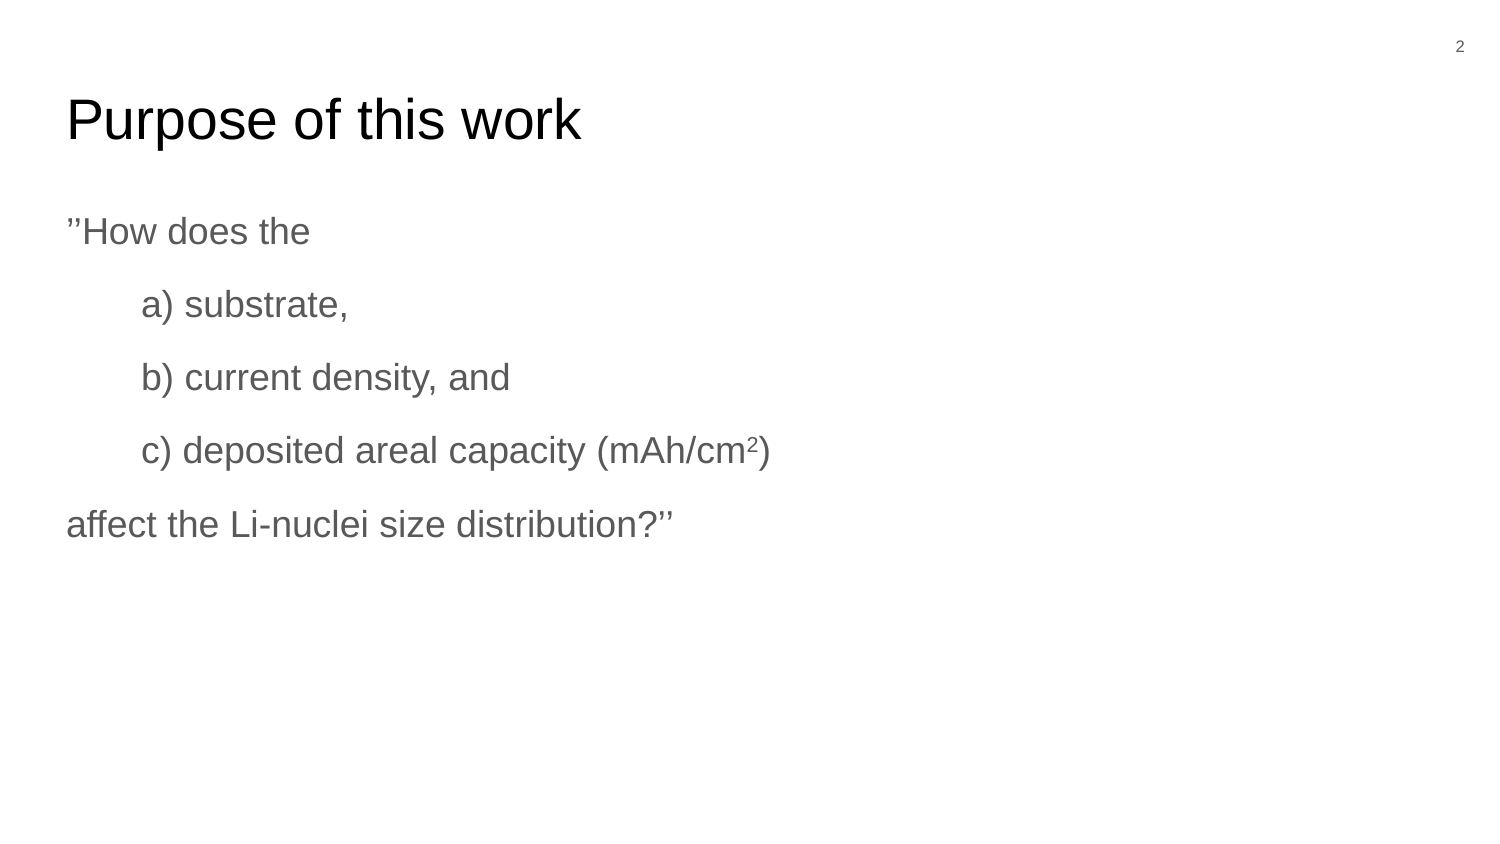

2
# Purpose of this work
’’How does the
a) substrate,
b) current density, and
c) deposited areal capacity (mAh/cm2)
affect the Li-nuclei size distribution?’’